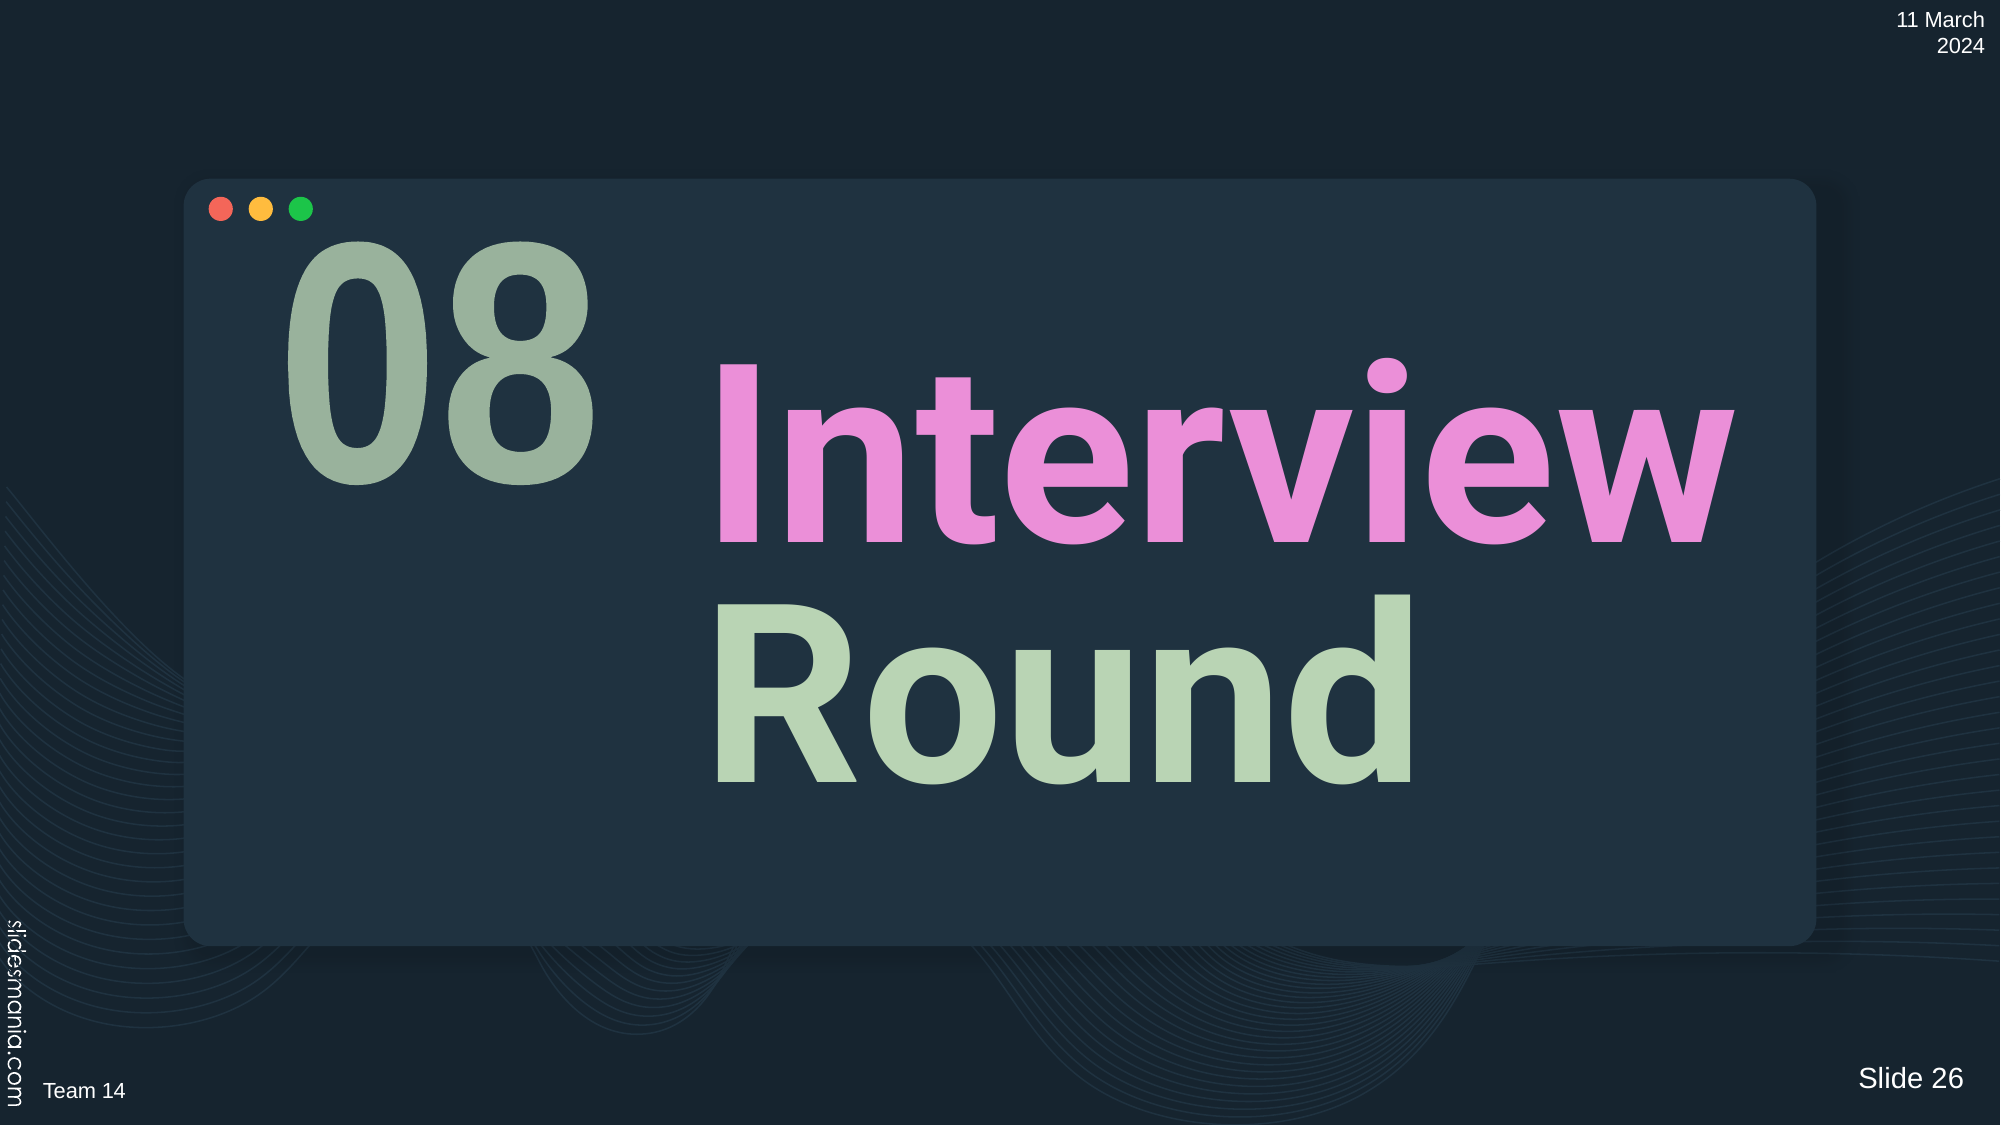

11 March 2024
08
# Interview Round
Slide 26
Team 14